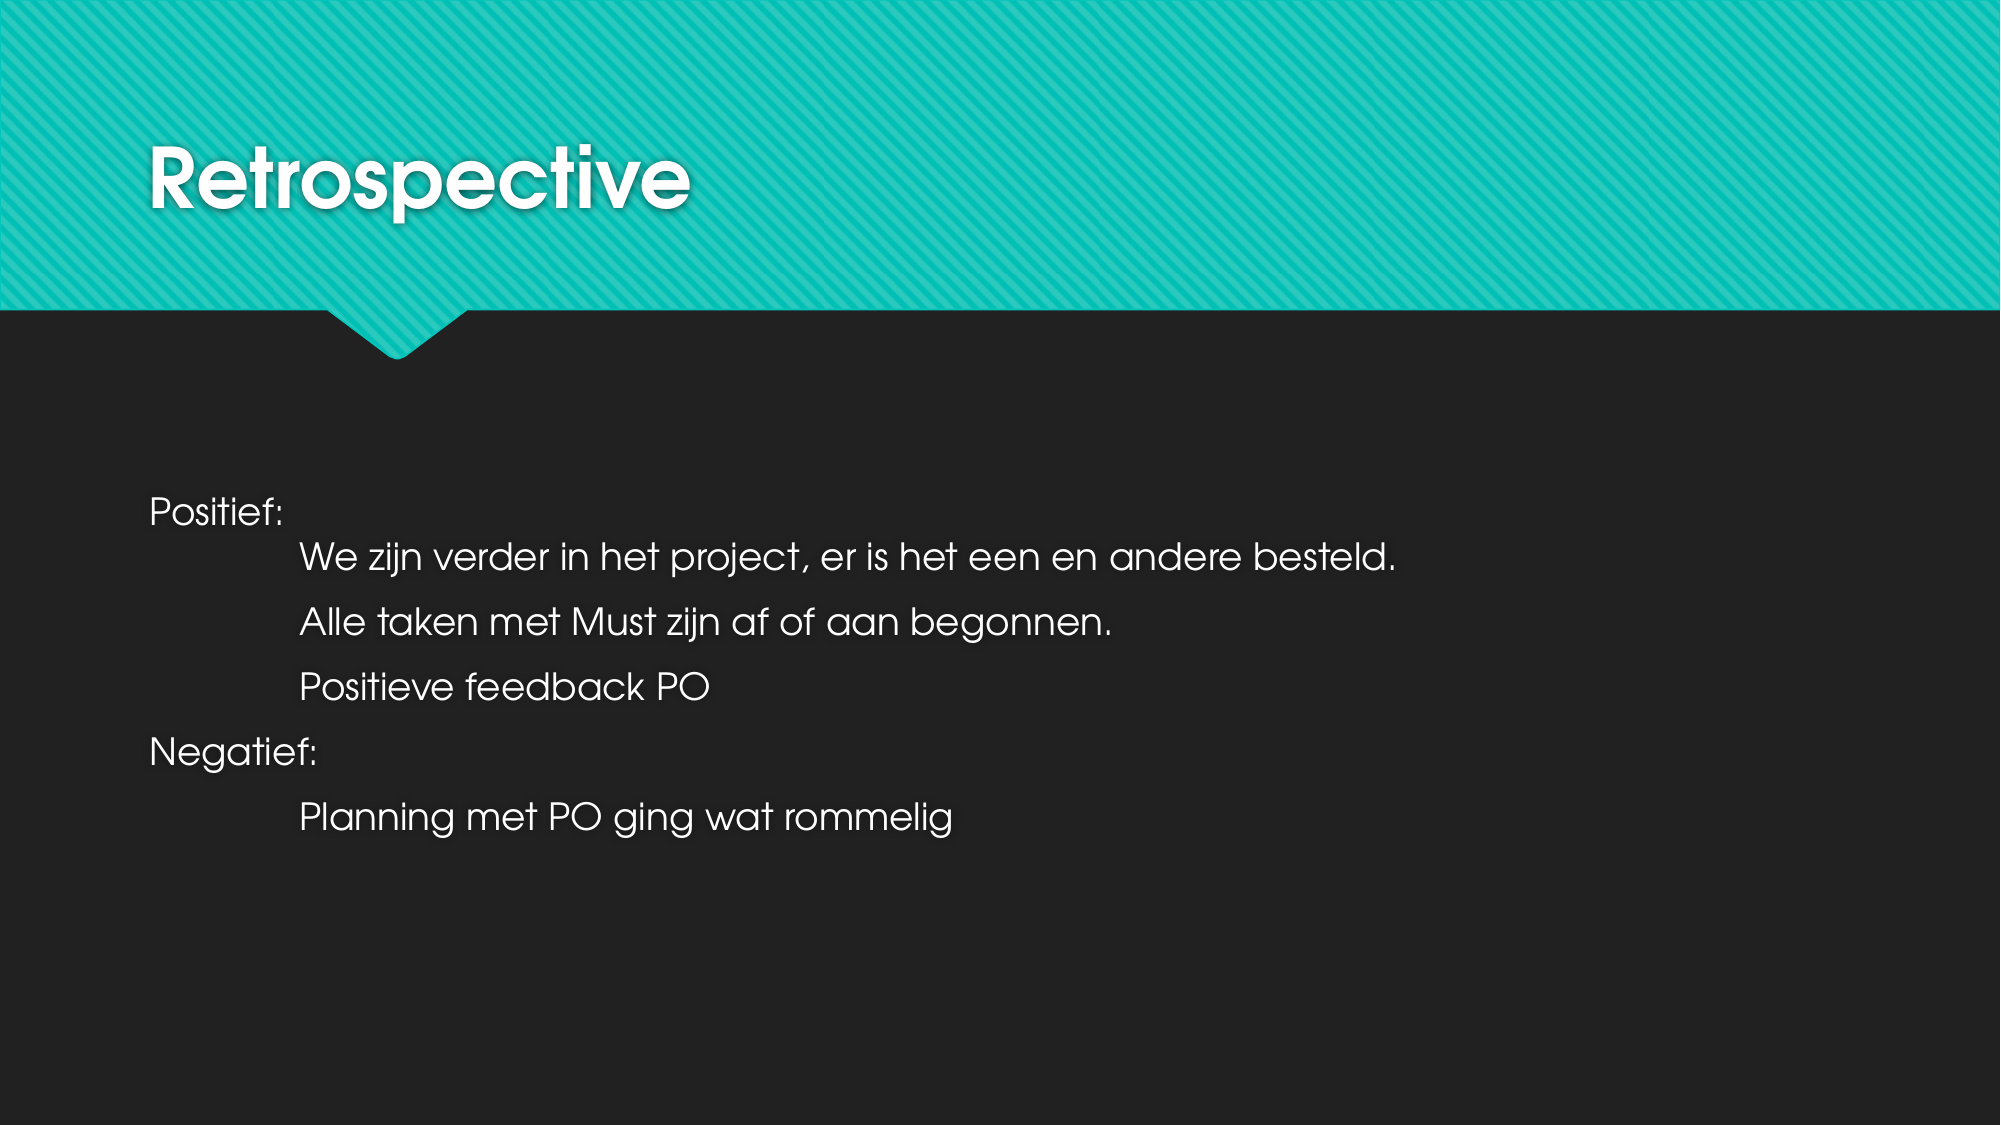

# Retrospective
Positief:
	We zijn verder in het project, er is het een en andere besteld.
	Alle taken met Must zijn af of aan begonnen.
	Positieve feedback PO
Negatief:
	Planning met PO ging wat rommelig